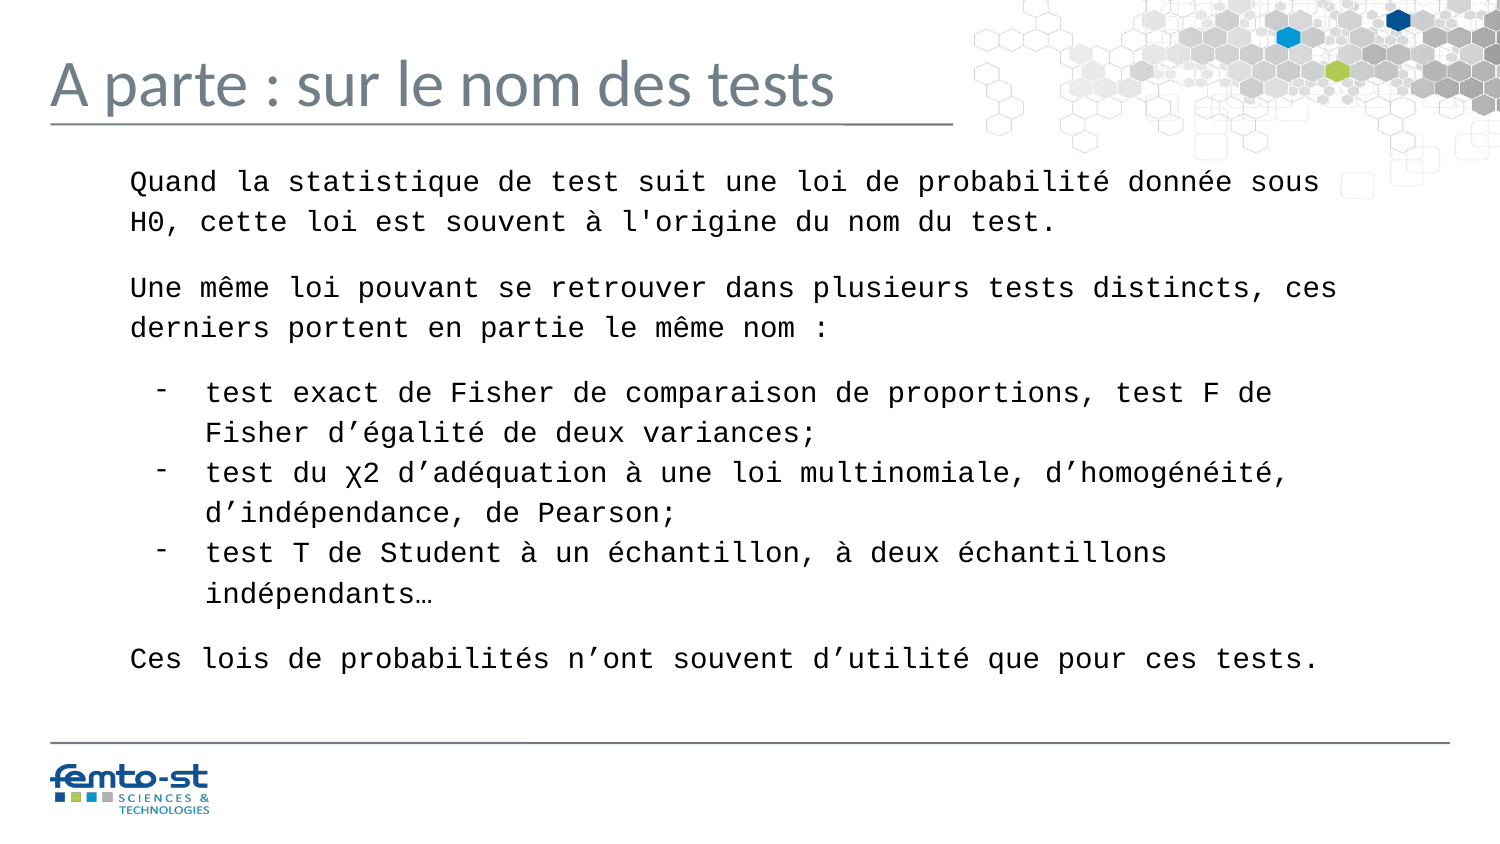

A parte : sur le nom des tests
Quand la statistique de test suit une loi de probabilité donnée sous H0, cette loi est souvent à l'origine du nom du test.
Une même loi pouvant se retrouver dans plusieurs tests distincts, ces derniers portent en partie le même nom :
test exact de Fisher de comparaison de proportions, test F de Fisher d’égalité de deux variances;
test du χ2 d’adéquation à une loi multinomiale, d’homogénéité, d’indépendance, de Pearson;
test T de Student à un échantillon, à deux échantillons indépendants…
Ces lois de probabilités n’ont souvent d’utilité que pour ces tests.